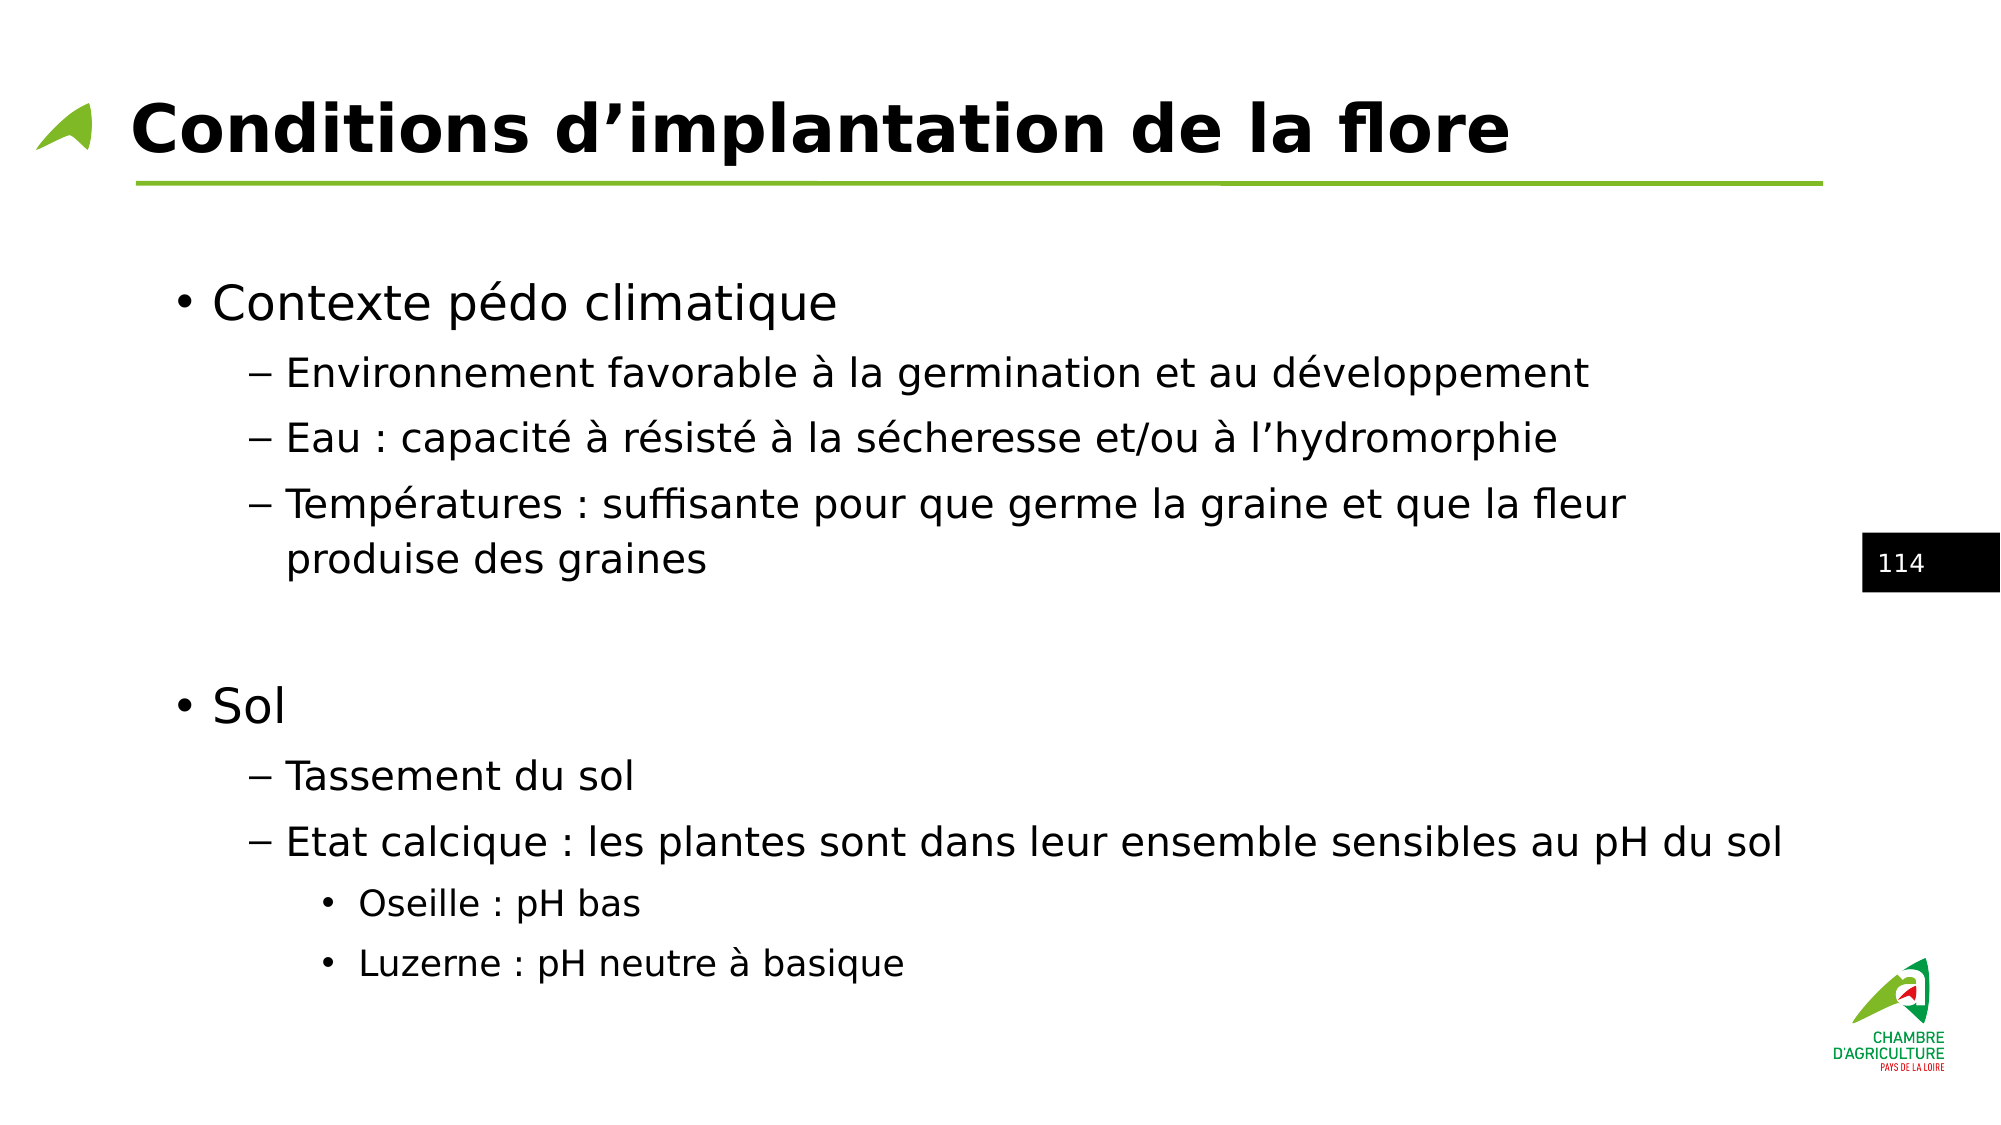

# Conditions d’implantation de la flore
Contexte pédo climatique
Environnement favorable à la germination et au développement
Eau : capacité à résisté à la sécheresse et/ou à l’hydromorphie
Températures : suffisante pour que germe la graine et que la fleur produise des graines

Sol
Tassement du sol
Etat calcique : les plantes sont dans leur ensemble sensibles au pH du sol
Oseille : pH bas
Luzerne : pH neutre à basique

114